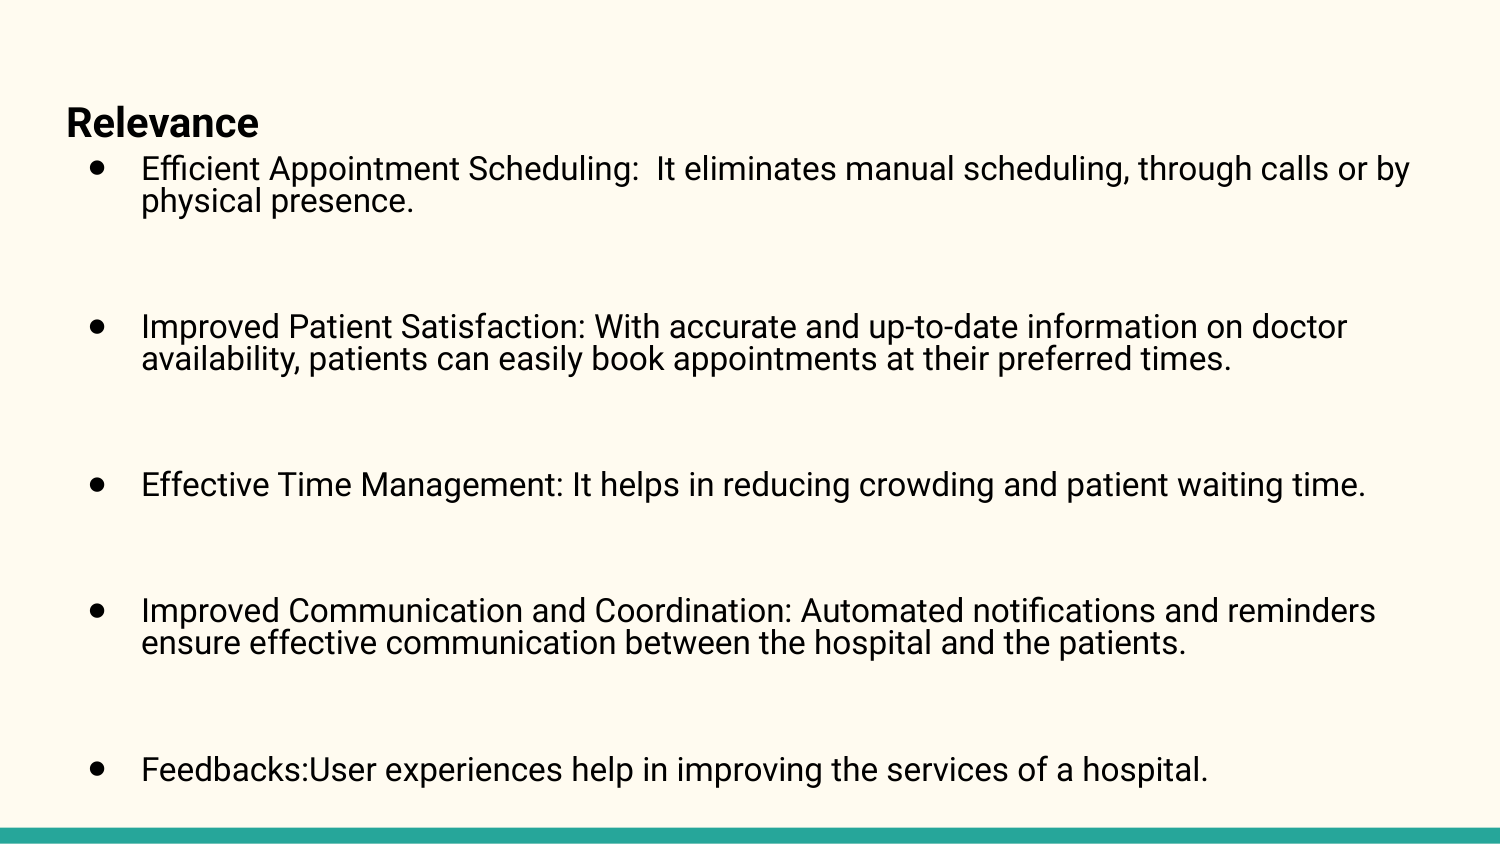

# Relevance
Efficient Appointment Scheduling:  It eliminates manual scheduling, through calls or by physical presence.

Improved Patient Satisfaction: With accurate and up-to-date information on doctor availability, patients can easily book appointments at their preferred times.

Effective Time Management: It helps in reducing crowding and patient waiting time.

Improved Communication and Coordination: Automated notifications and reminders ensure effective communication between the hospital and the patients.

Feedbacks:User experiences help in improving the services of a hospital.